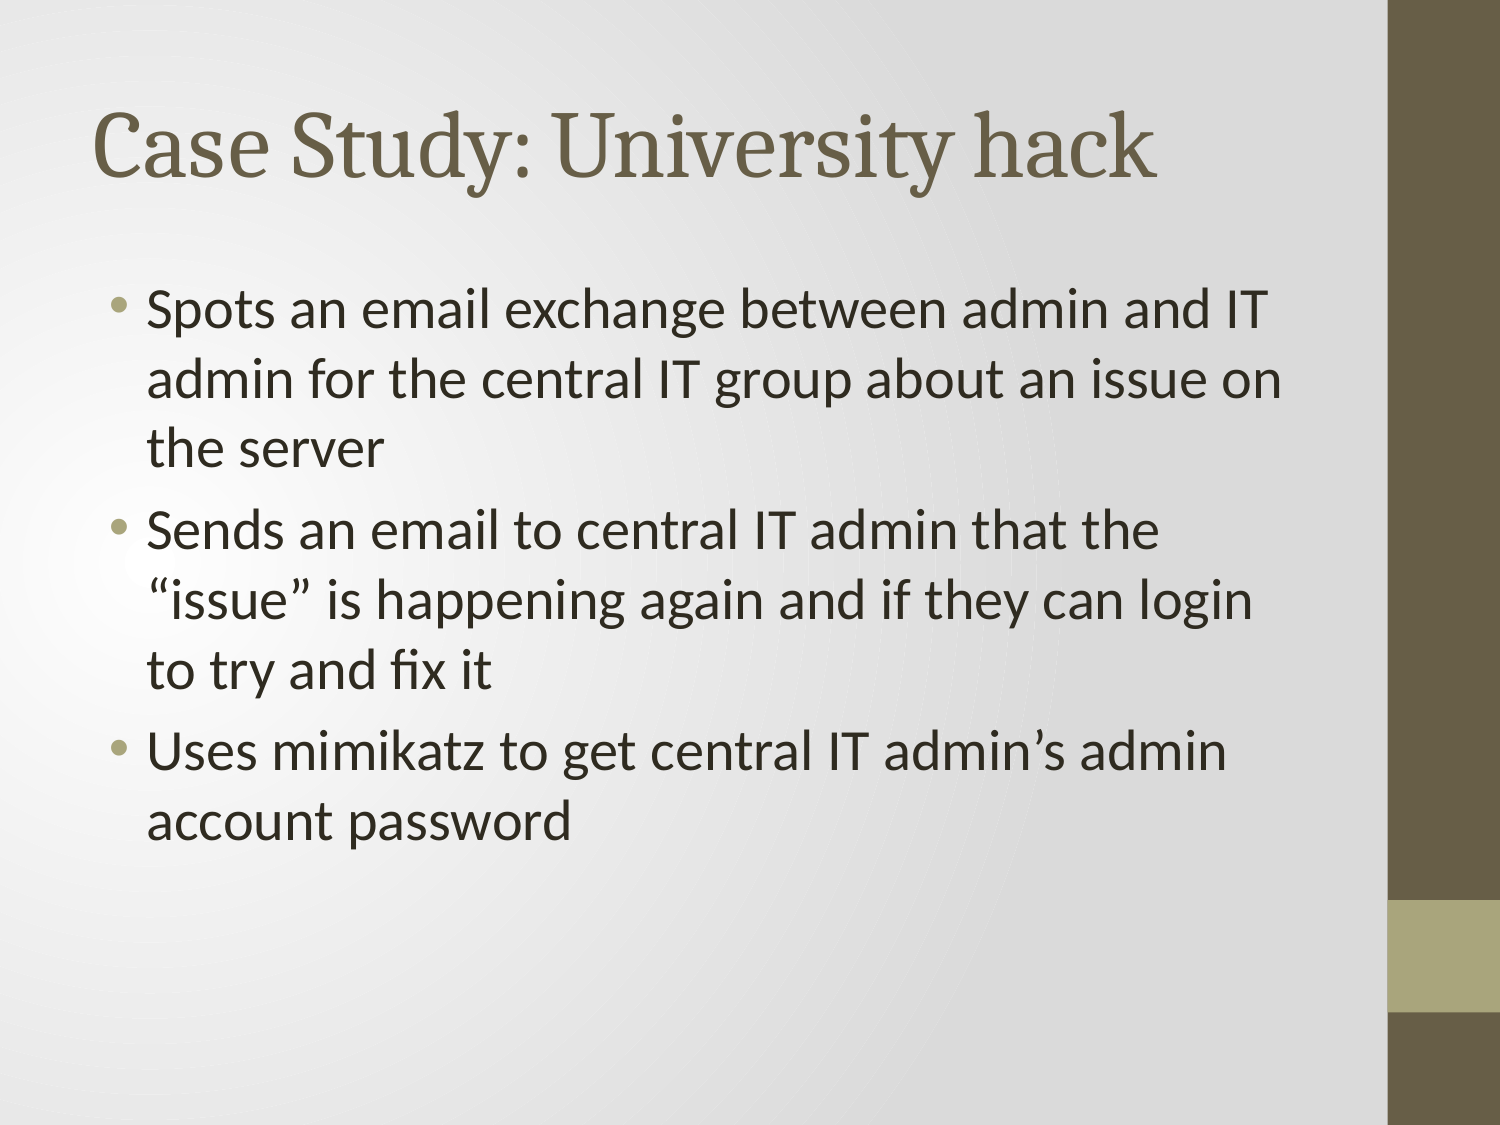

# Case Study: University hack
Spots an email exchange between admin and IT admin for the central IT group about an issue on the server
Sends an email to central IT admin that the “issue” is happening again and if they can login to try and fix it
Uses mimikatz to get central IT admin’s admin account password